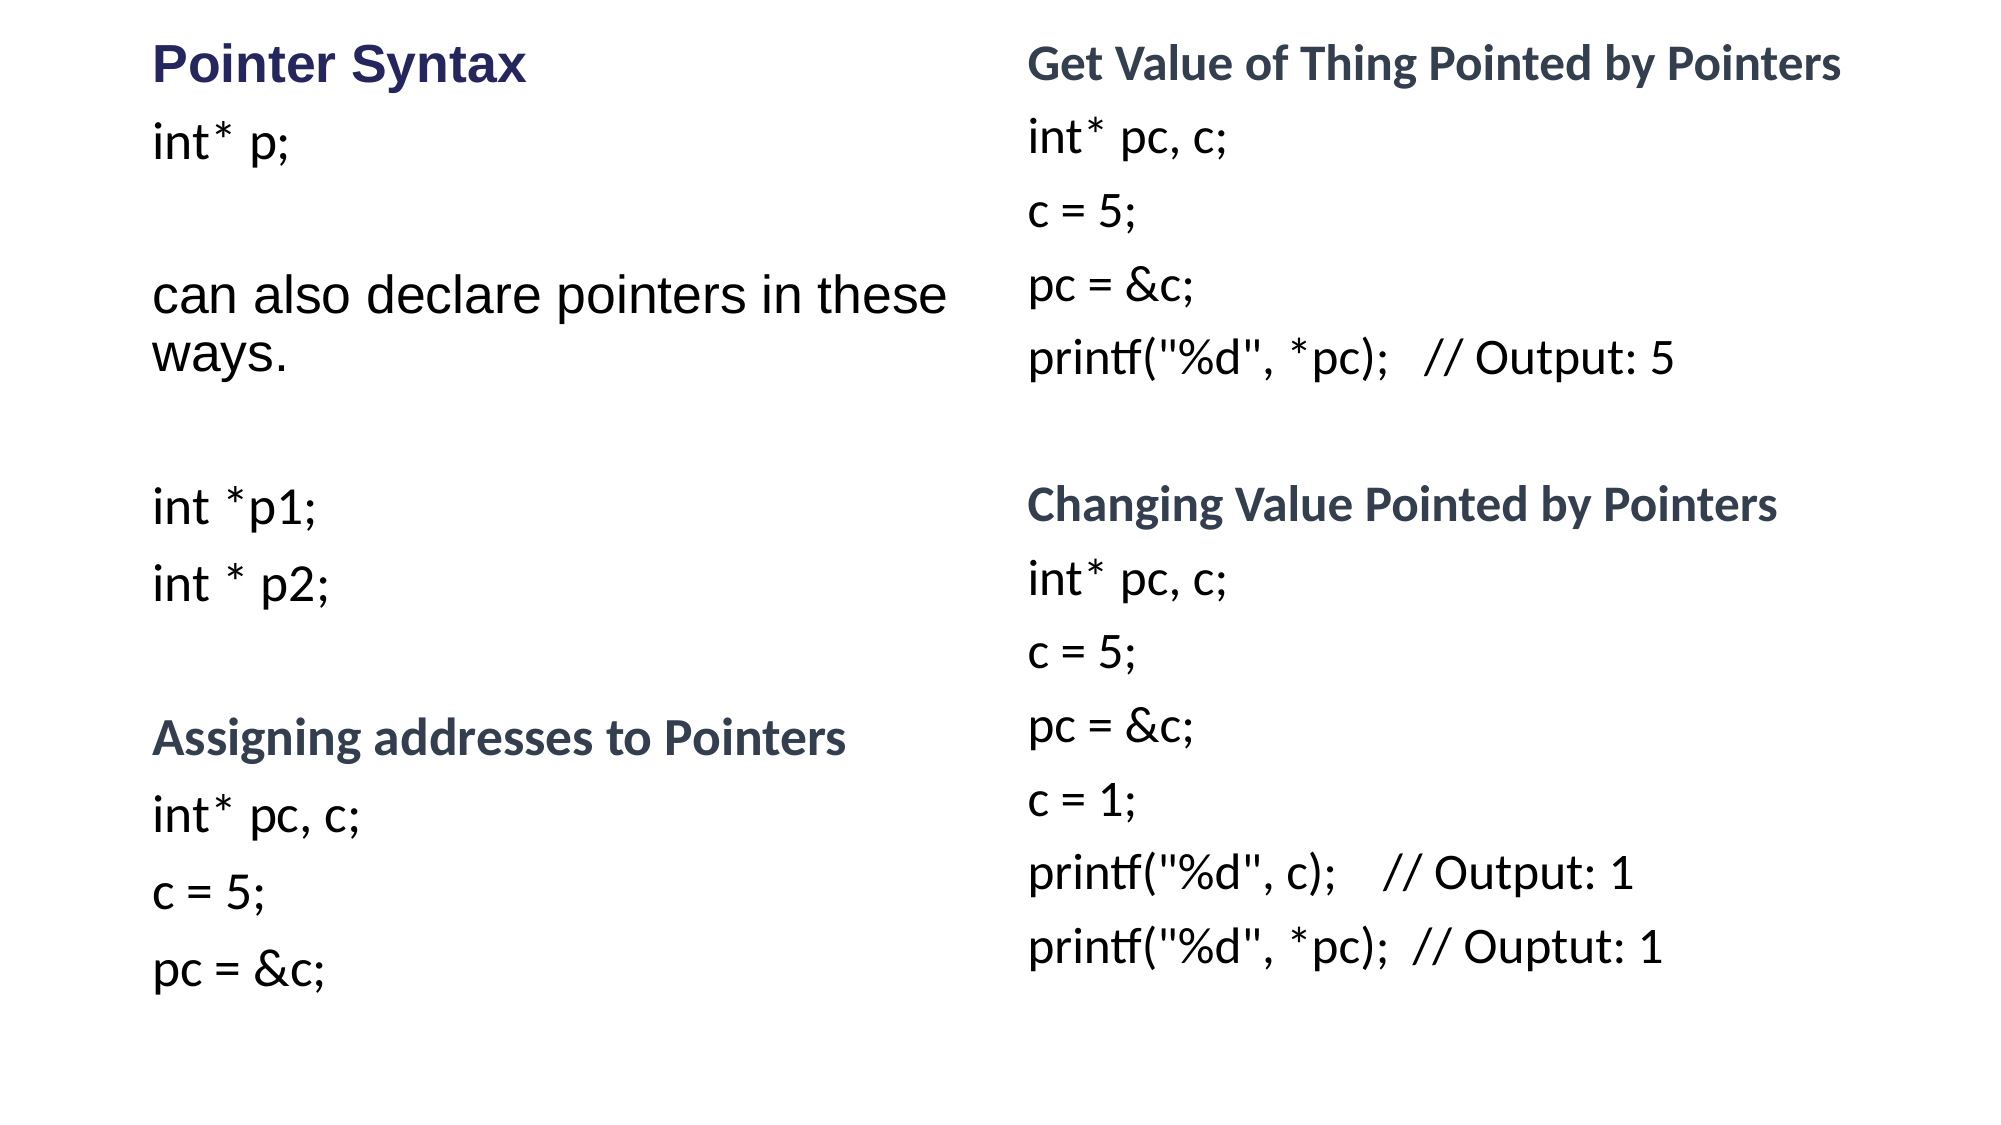

Pointer Syntax
int* p;

can also declare pointers in these ways.

int *p1;
int * p2;

Assigning addresses to Pointers
int* pc, c;
c = 5;
pc = &c;

Get Value of Thing Pointed by Pointers
int* pc, c;
c = 5;
pc = &c;
printf("%d", *pc);   // Output: 5

Changing Value Pointed by Pointers
int* pc, c;
c = 5;
pc = &c;
c = 1;
printf("%d", c);    // Output: 1
printf("%d", *pc);  // Ouptut: 1
#